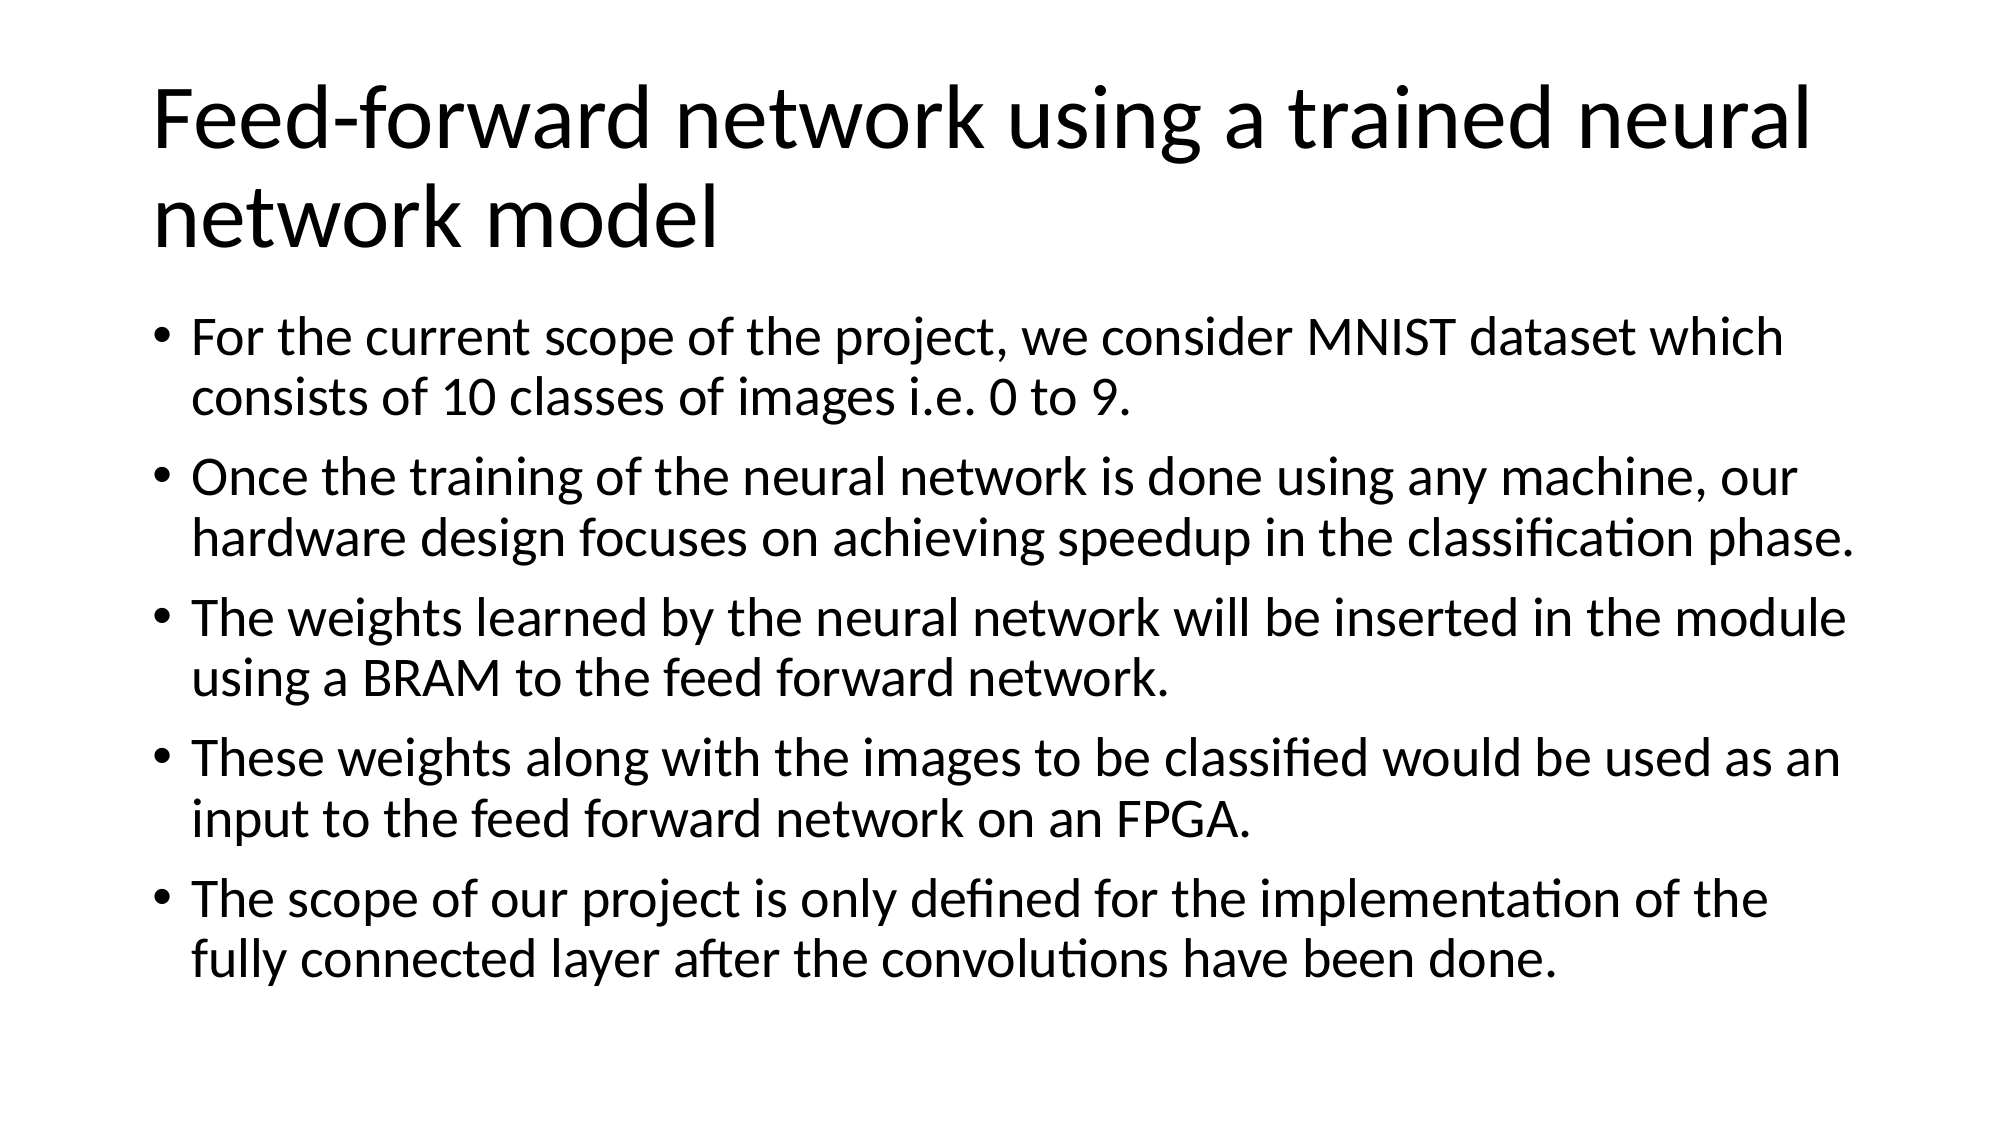

# Feed-forward network using a trained neural network model
For the current scope of the project, we consider MNIST dataset which consists of 10 classes of images i.e. 0 to 9.
Once the training of the neural network is done using any machine, our hardware design focuses on achieving speedup in the classification phase.
The weights learned by the neural network will be inserted in the module using a BRAM to the feed forward network.
These weights along with the images to be classified would be used as an input to the feed forward network on an FPGA.
The scope of our project is only defined for the implementation of the fully connected layer after the convolutions have been done.